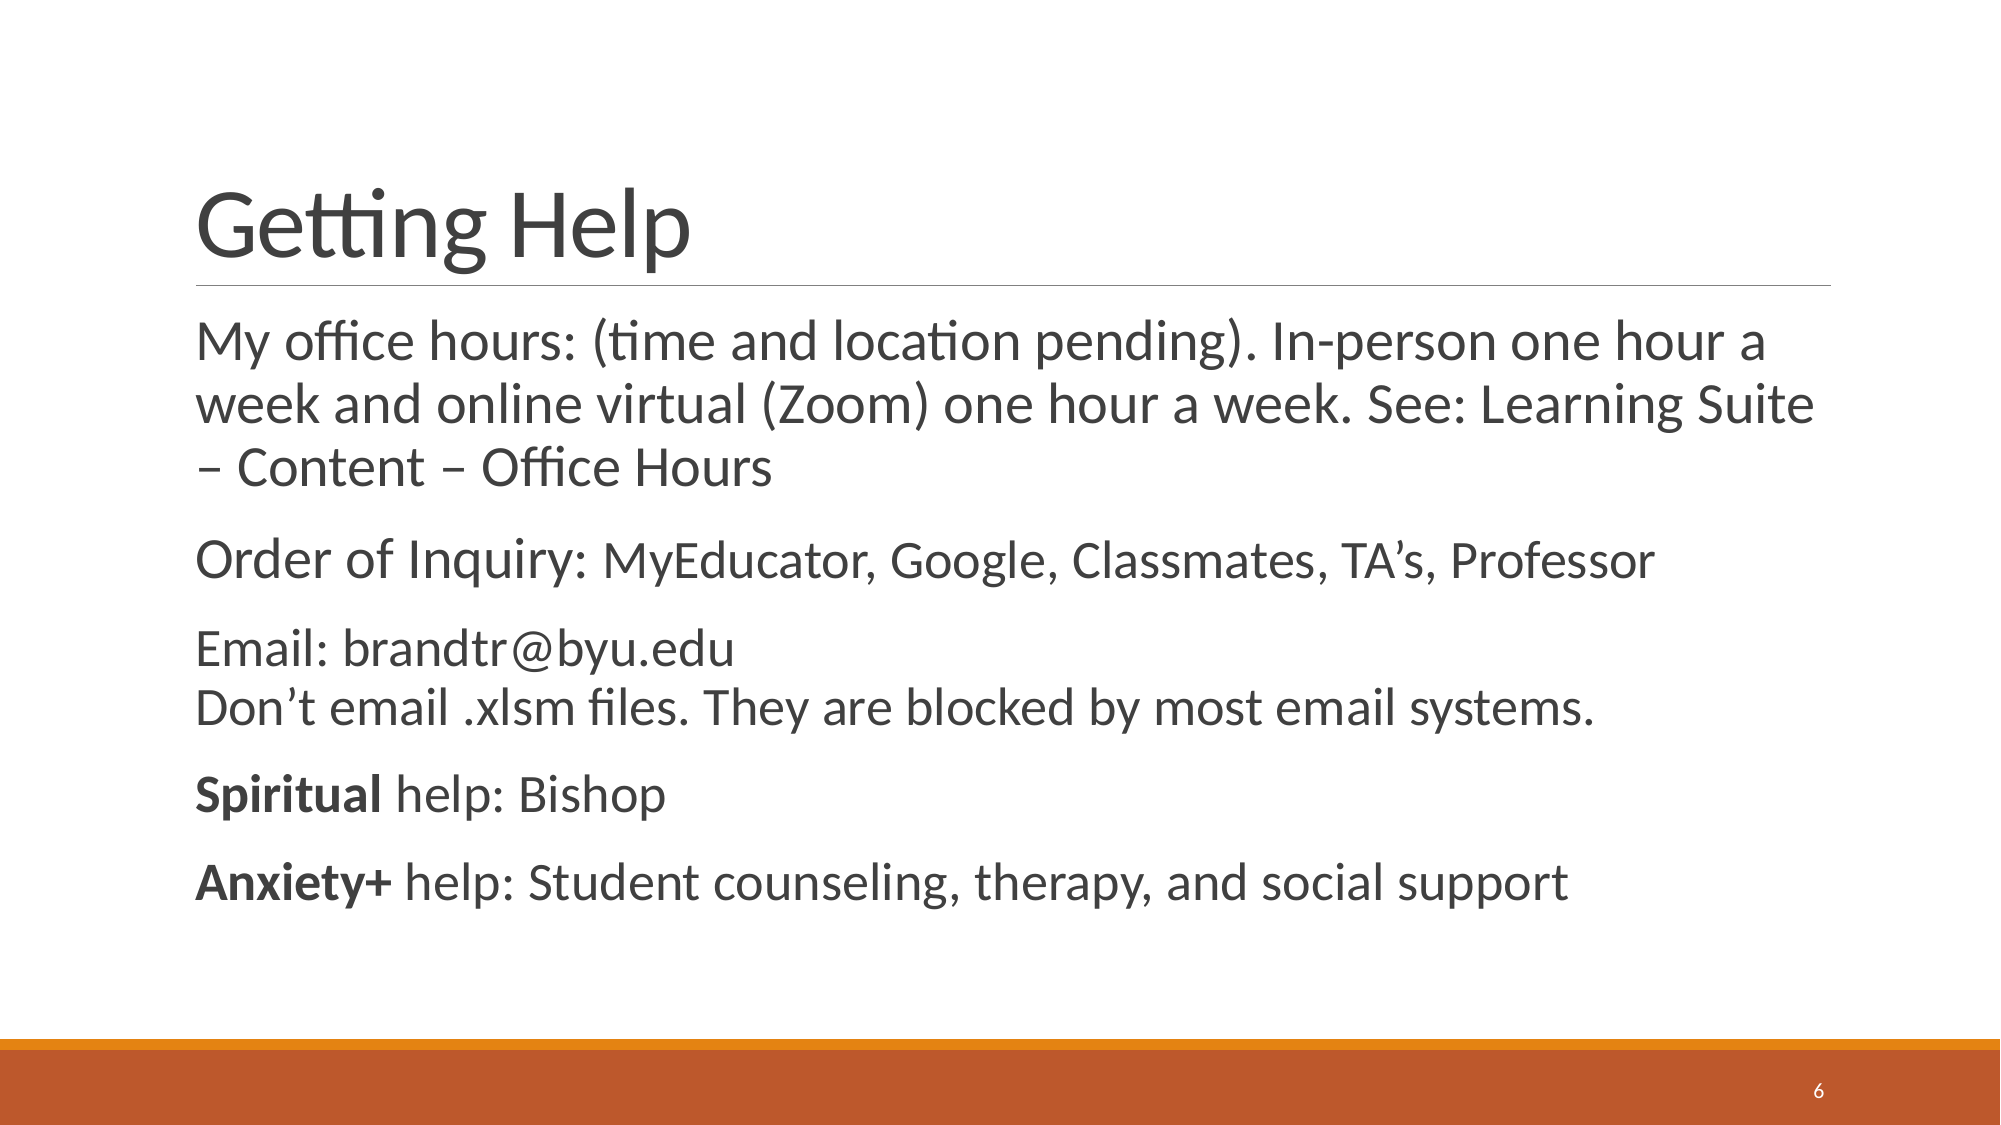

# Getting Help
My office hours: (time and location pending). In-person one hour a week and online virtual (Zoom) one hour a week. See: Learning Suite – Content – Office Hours
Order of Inquiry: MyEducator, Google, Classmates, TA’s, Professor
Email: brandtr@byu.edu
Don’t email .xlsm files. They are blocked by most email systems.
Spiritual help: Bishop
Anxiety+ help: Student counseling, therapy, and social support

6